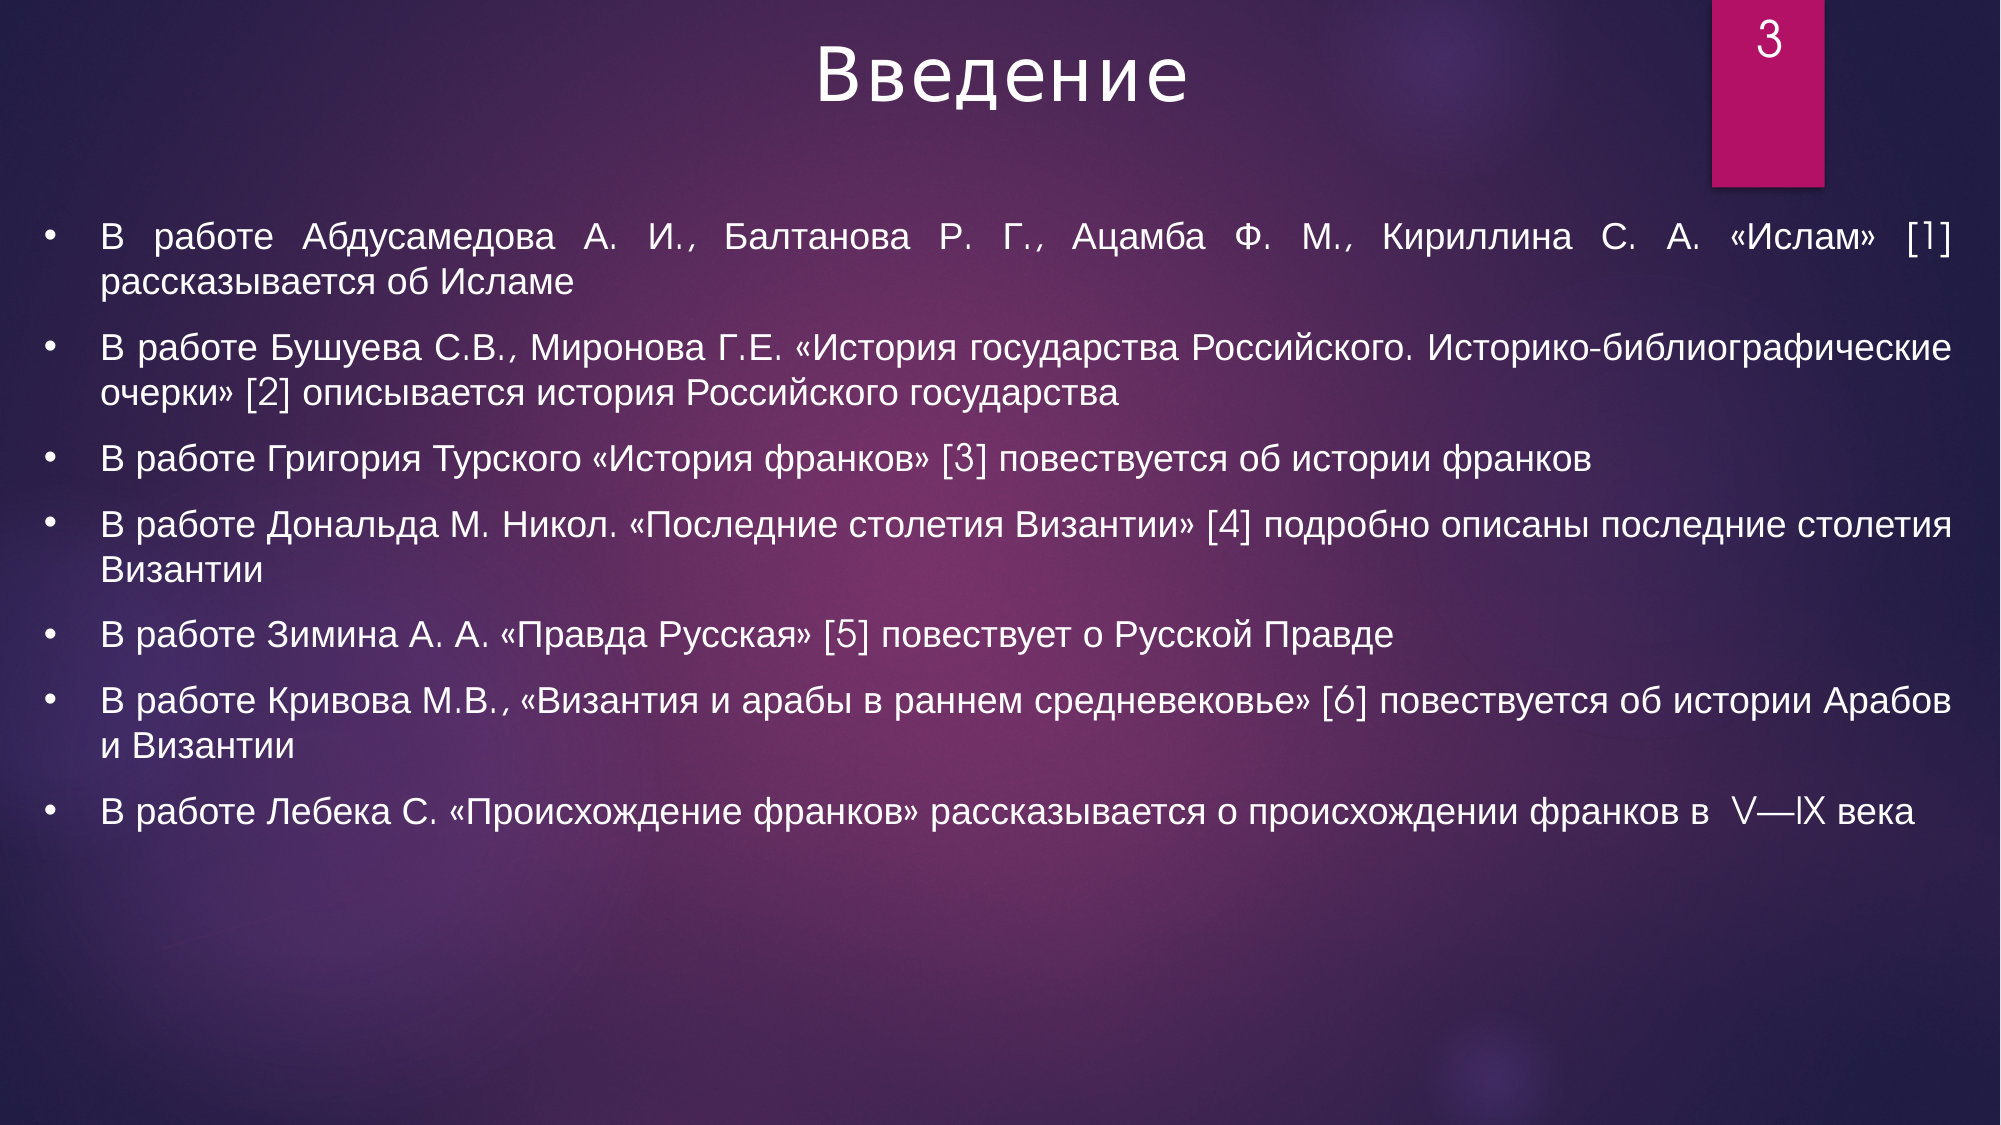

3
Введение

В работе Абдусамедова А. И., Балтанова Р. Г., Ацамба Ф. М., Кириллина С. А. «Ислам» [1] рассказывается об Исламе
В работе Бушуева С.В., Миронова Г.Е. «История государства Российского. Историко-библиографические очерки» [2] описывается история Российского государства
В работе Григория Турского «История франков» [3] повествуется об истории франков
В работе Дональда М. Никол. «Последние столетия Византии» [4] подробно описаны последние столетия Византии
В работе Зимина А. А. «Правда Русская» [5] повествует о Русской Правде
В работе Кривова М.В., «Византия и арабы в раннем средневековье» [6] повествуется об истории Арабов и Византии
В работе Лебека С. «Происхождение франков» рассказывается о происхождении франков в  V—IX века